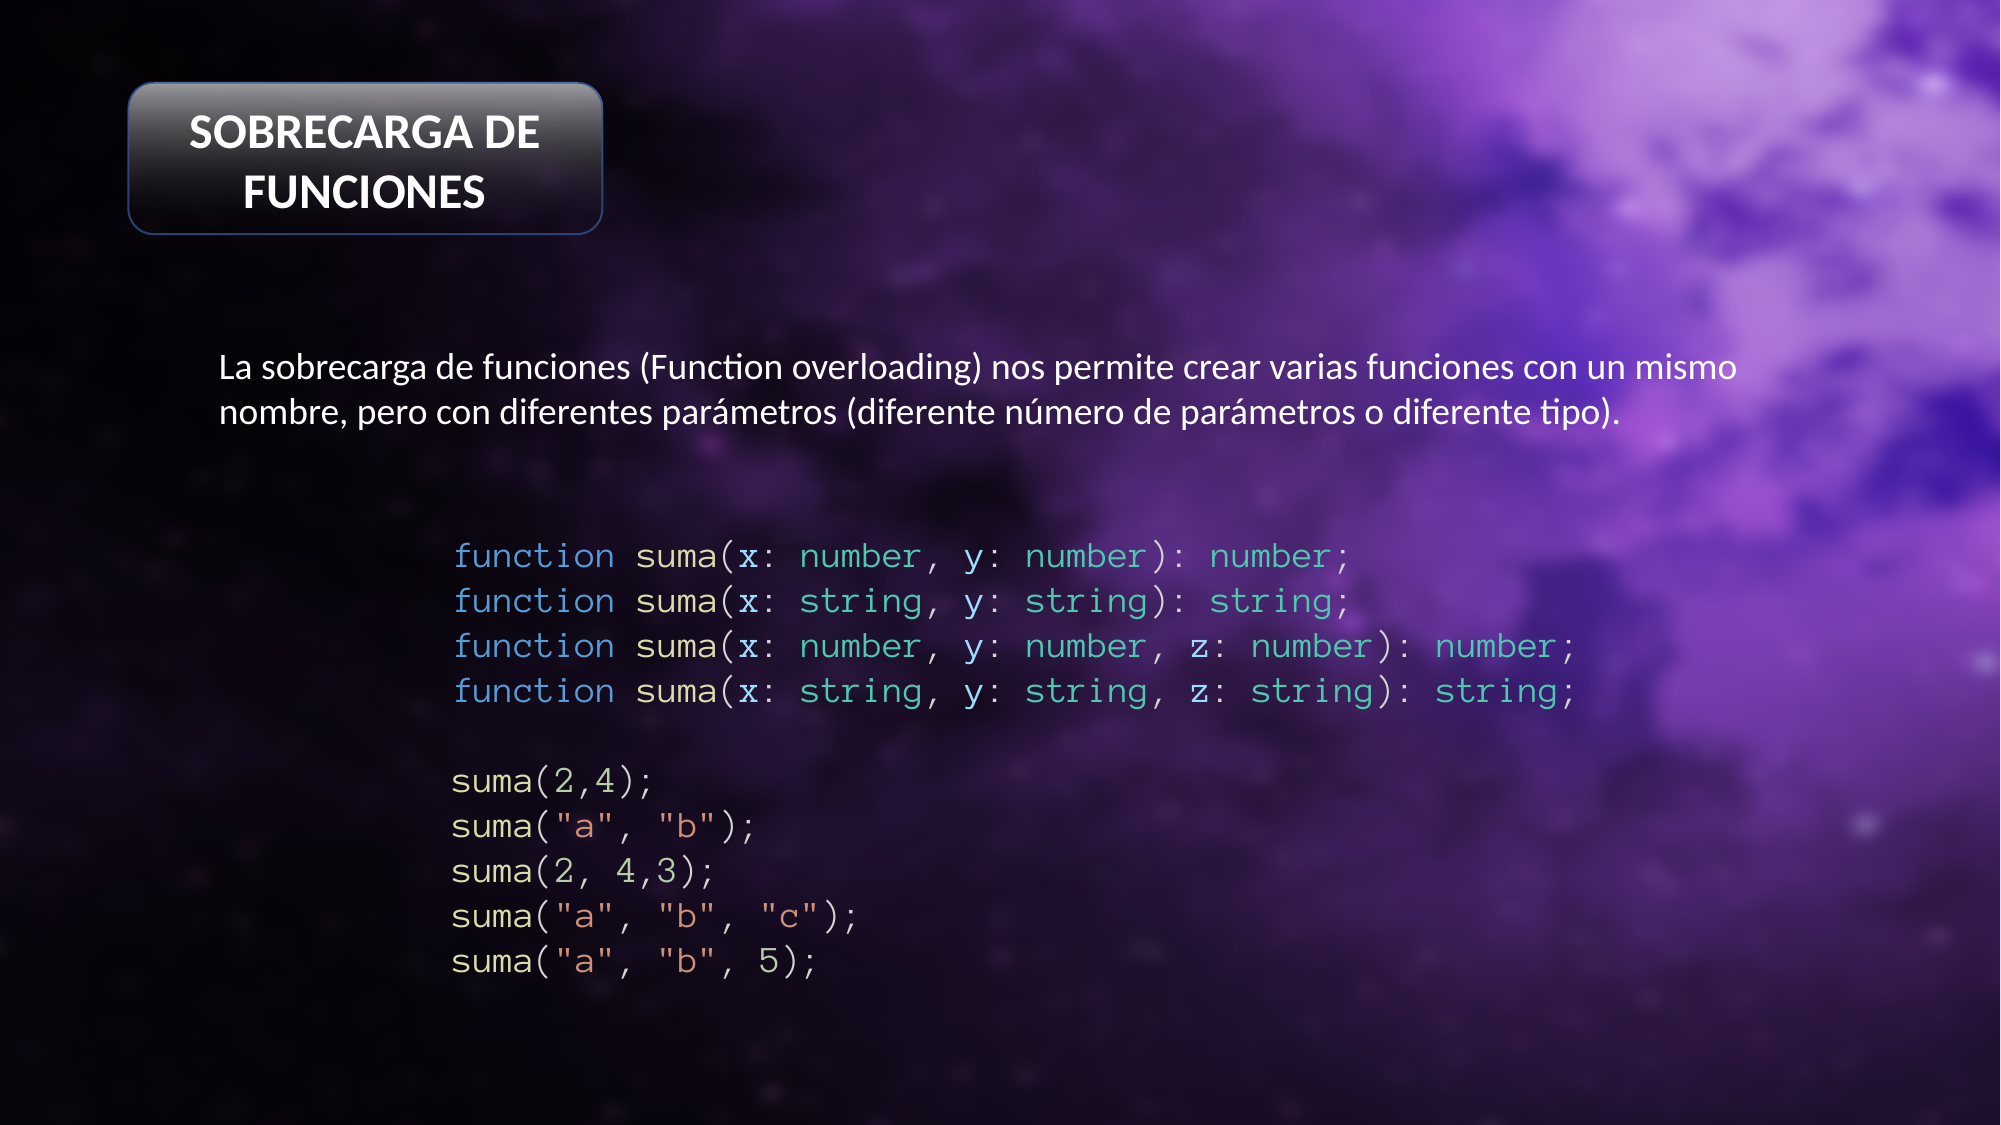

SOBRECARGA DE FUNCIONES
La sobrecarga de funciones (Function overloading) nos permite crear varias funciones con un mismo nombre, pero con diferentes parámetros (diferente número de parámetros o diferente tipo).
function suma(x: number, y: number): number;
function suma(x: string, y: string): string;
function suma(x: number, y: number, z: number): number;
function suma(x: string, y: string, z: string): string;
suma(2,4);
suma("a", "b");
suma(2, 4,3);
suma("a", "b", "c");
suma("a", "b", 5);